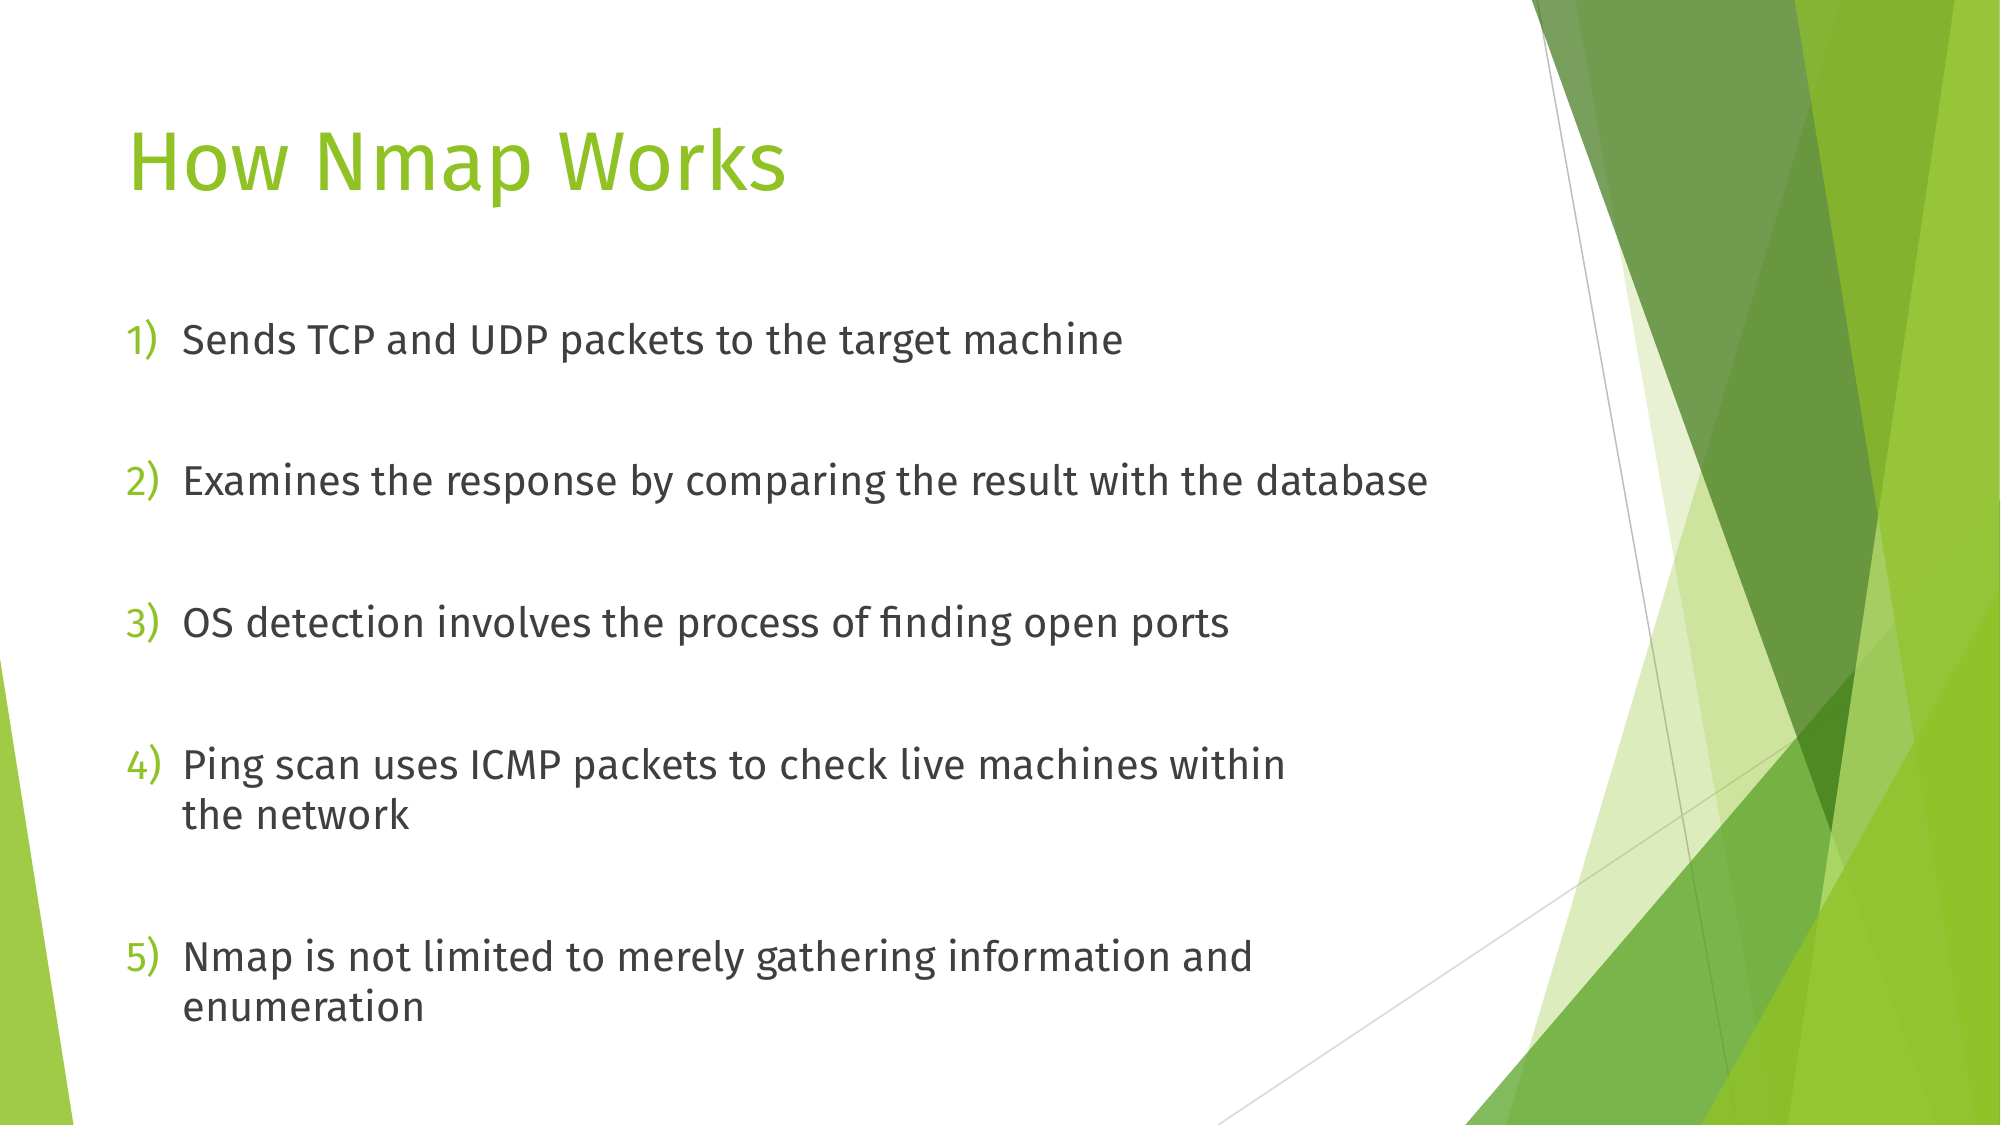

# How Nmap Works
Sends TCP and UDP packets to the target machine

Examines the response by comparing the result with the database

OS detection involves the process of finding open ports

Ping scan uses ICMP packets to check live machines within the network

Nmap is not limited to merely gathering information and enumeration